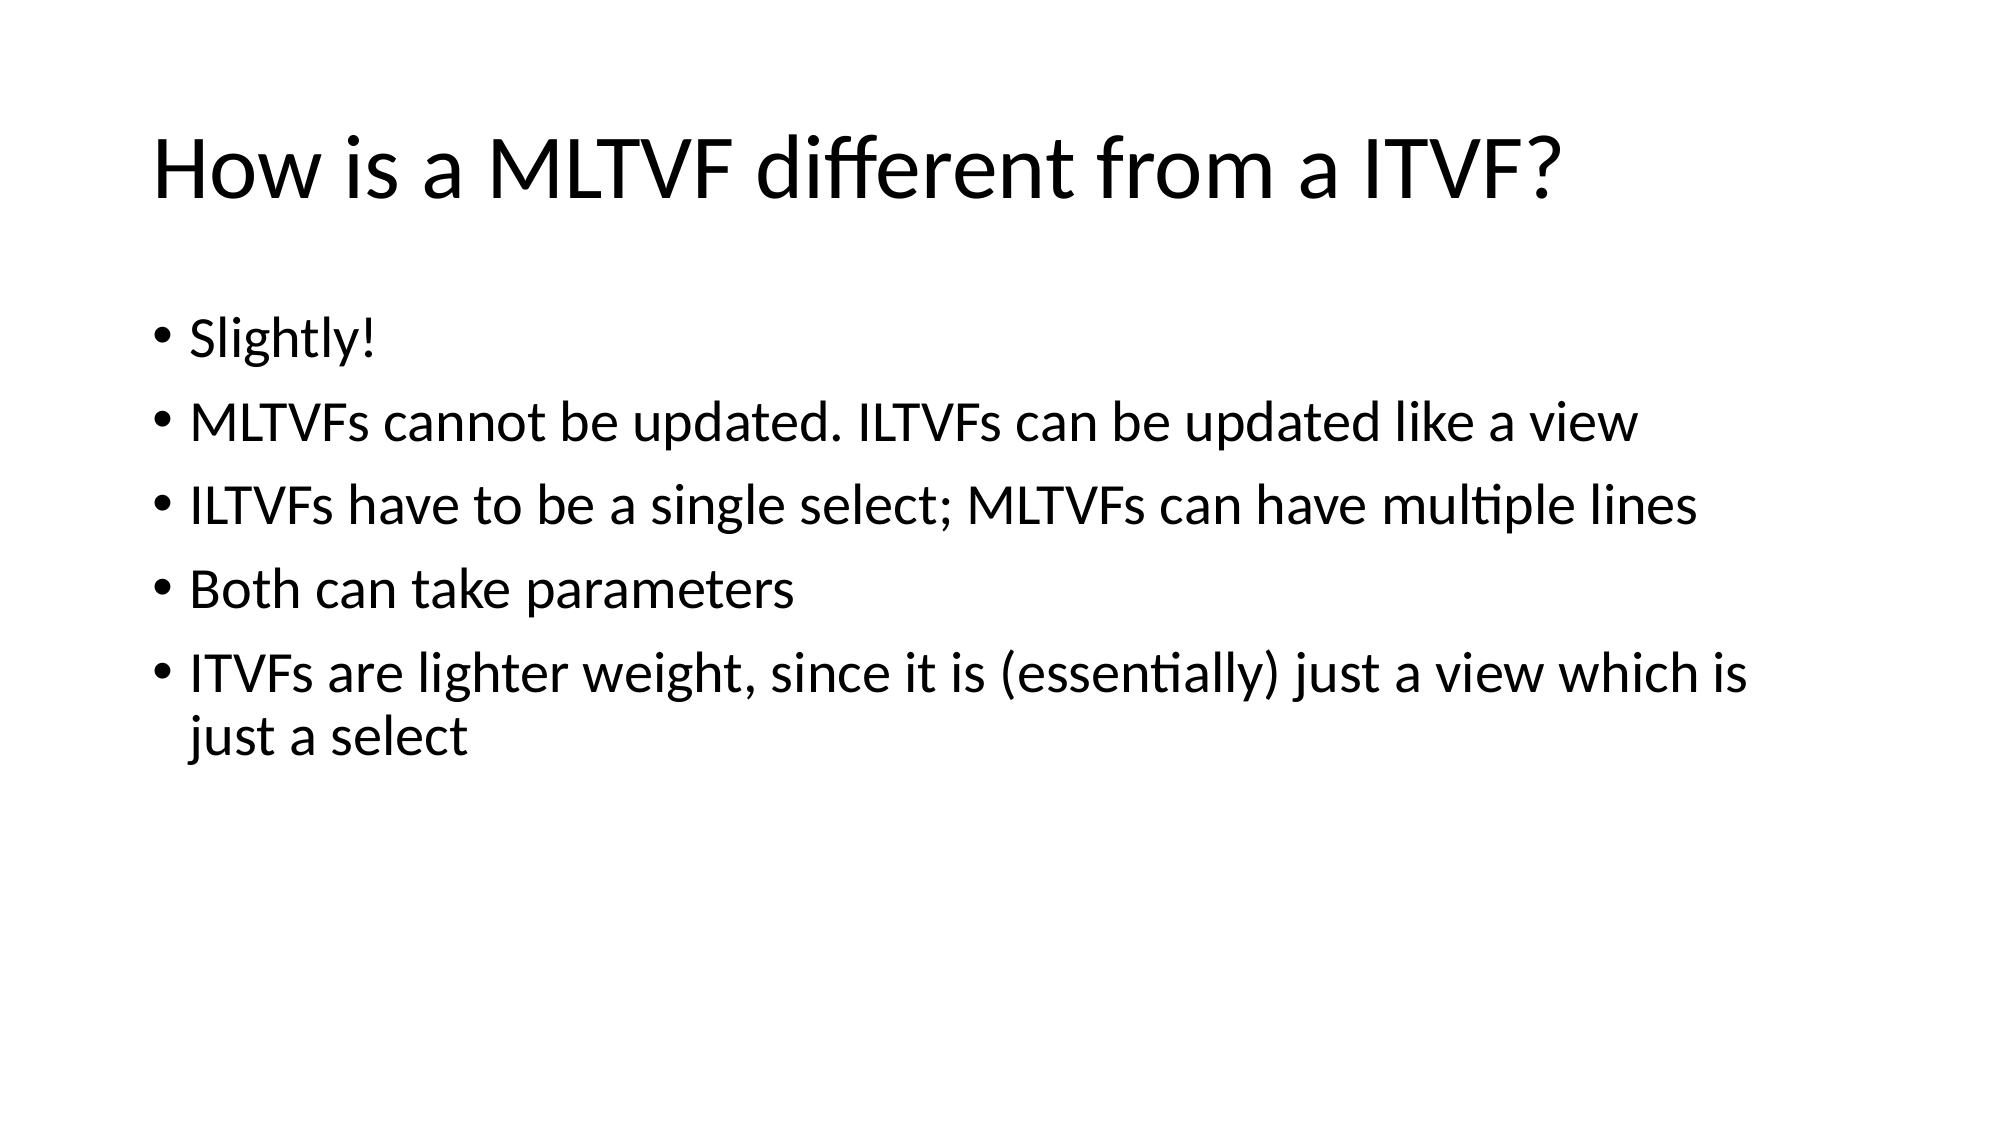

# How is a MLTVF different from a ITVF?
Slightly!
MLTVFs cannot be updated. ILTVFs can be updated like a view
ILTVFs have to be a single select; MLTVFs can have multiple lines
Both can take parameters
ITVFs are lighter weight, since it is (essentially) just a view which is just a select